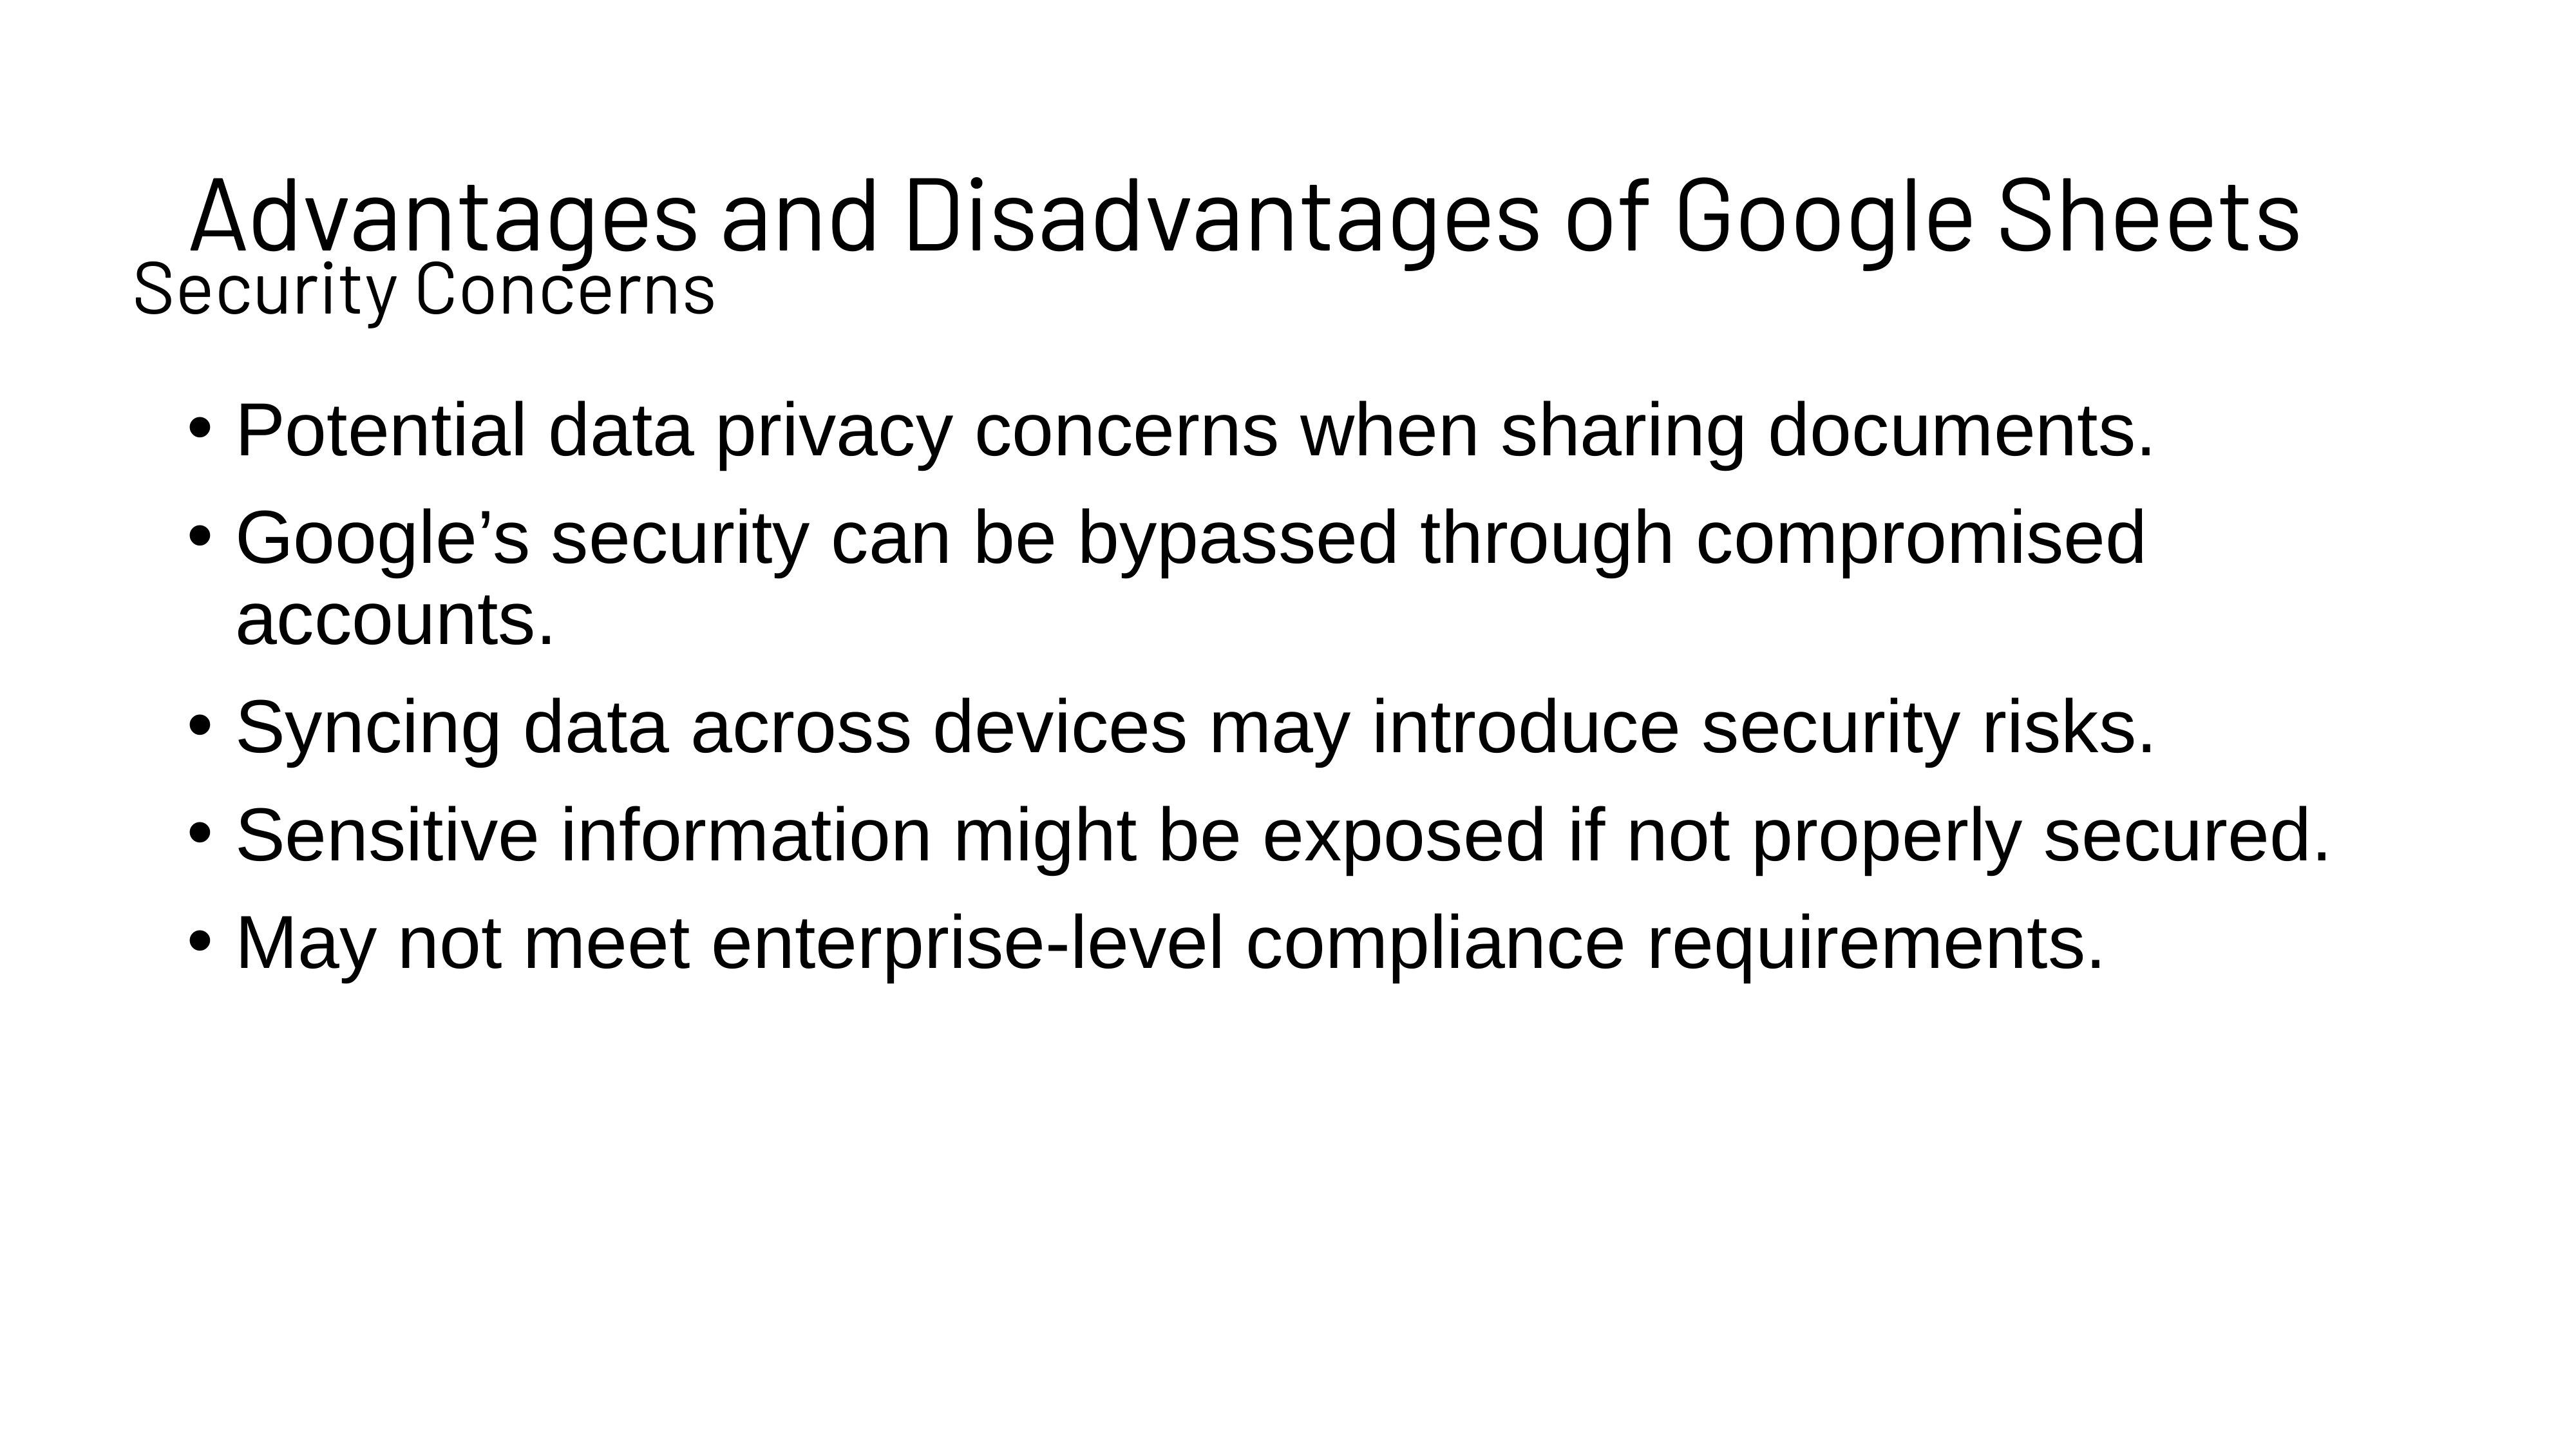

# Advantages and Disadvantages of Google Sheets
Security Concerns
Potential data privacy concerns when sharing documents.
Google’s security can be bypassed through compromised accounts.
Syncing data across devices may introduce security risks.
Sensitive information might be exposed if not properly secured.
May not meet enterprise-level compliance requirements.